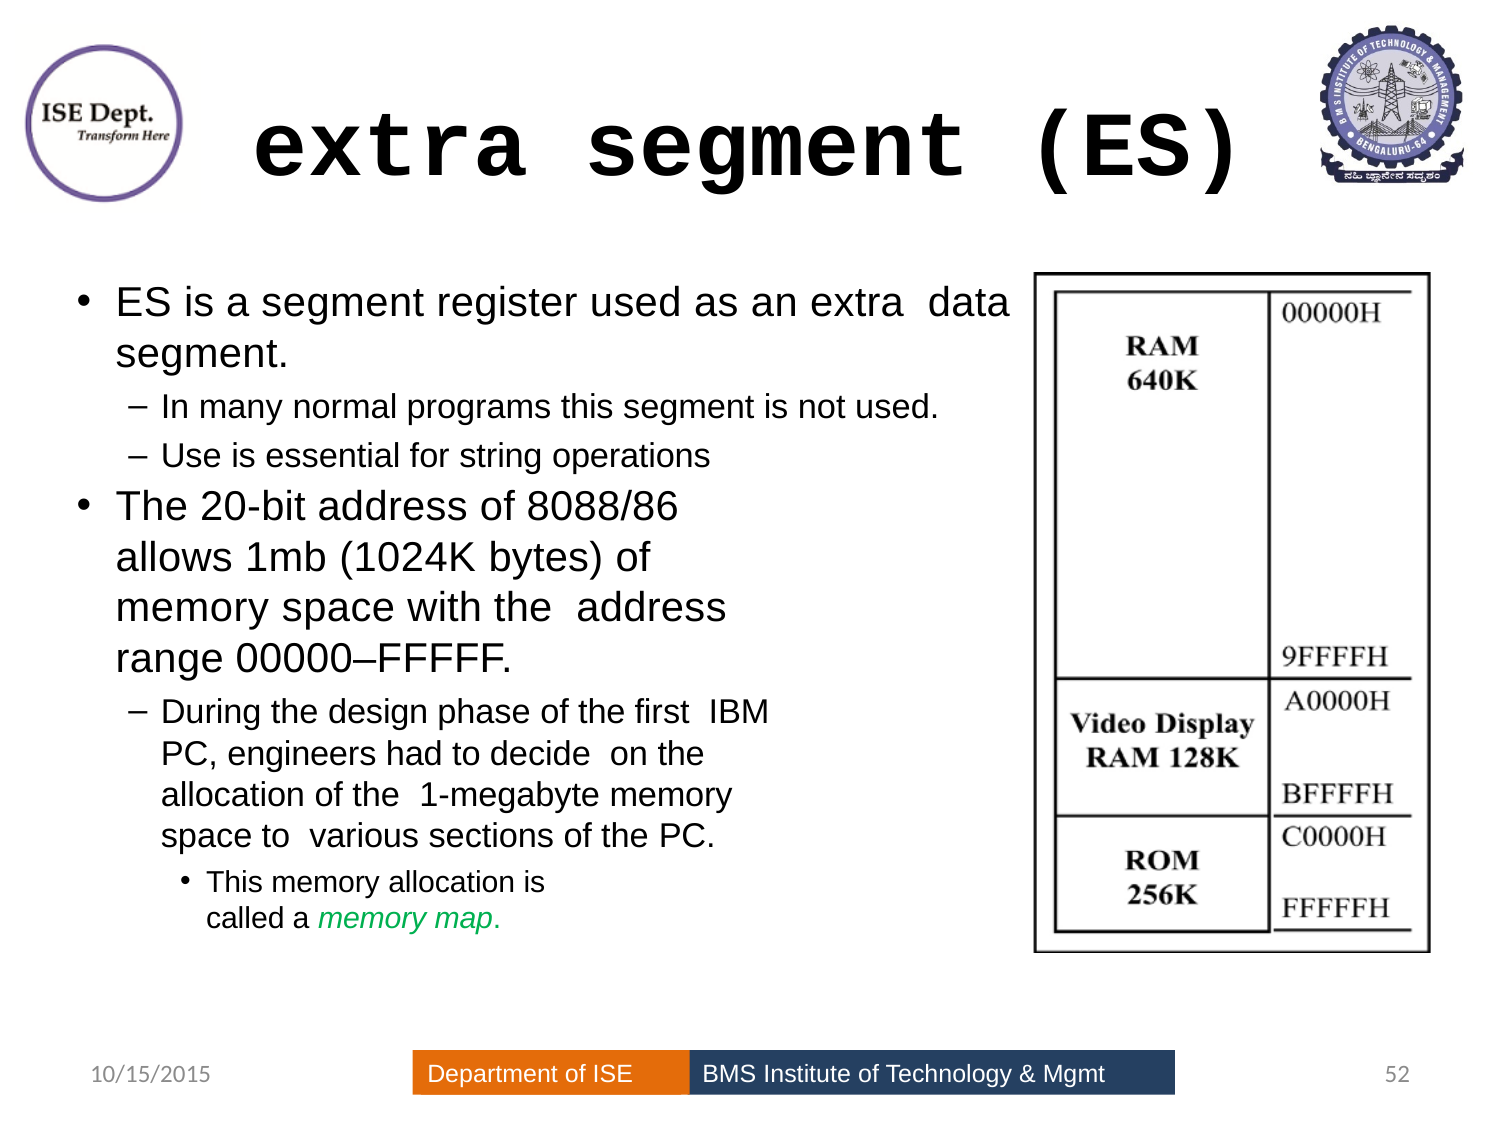

# extra segment (ES)
ES is a segment register used as an extra  data segment.
In many normal programs this segment is not used.
Use is essential for string operations
The 20-bit address of 8088/86  allows 1mb (1024K bytes) of  memory space with the  address range 00000–FFFFF.
During the design phase of the first  IBM PC, engineers had to decide  on the allocation of the  1-megabyte memory space to  various sections of the PC.
This memory allocation is  called a memory map.

10/15/2015
52